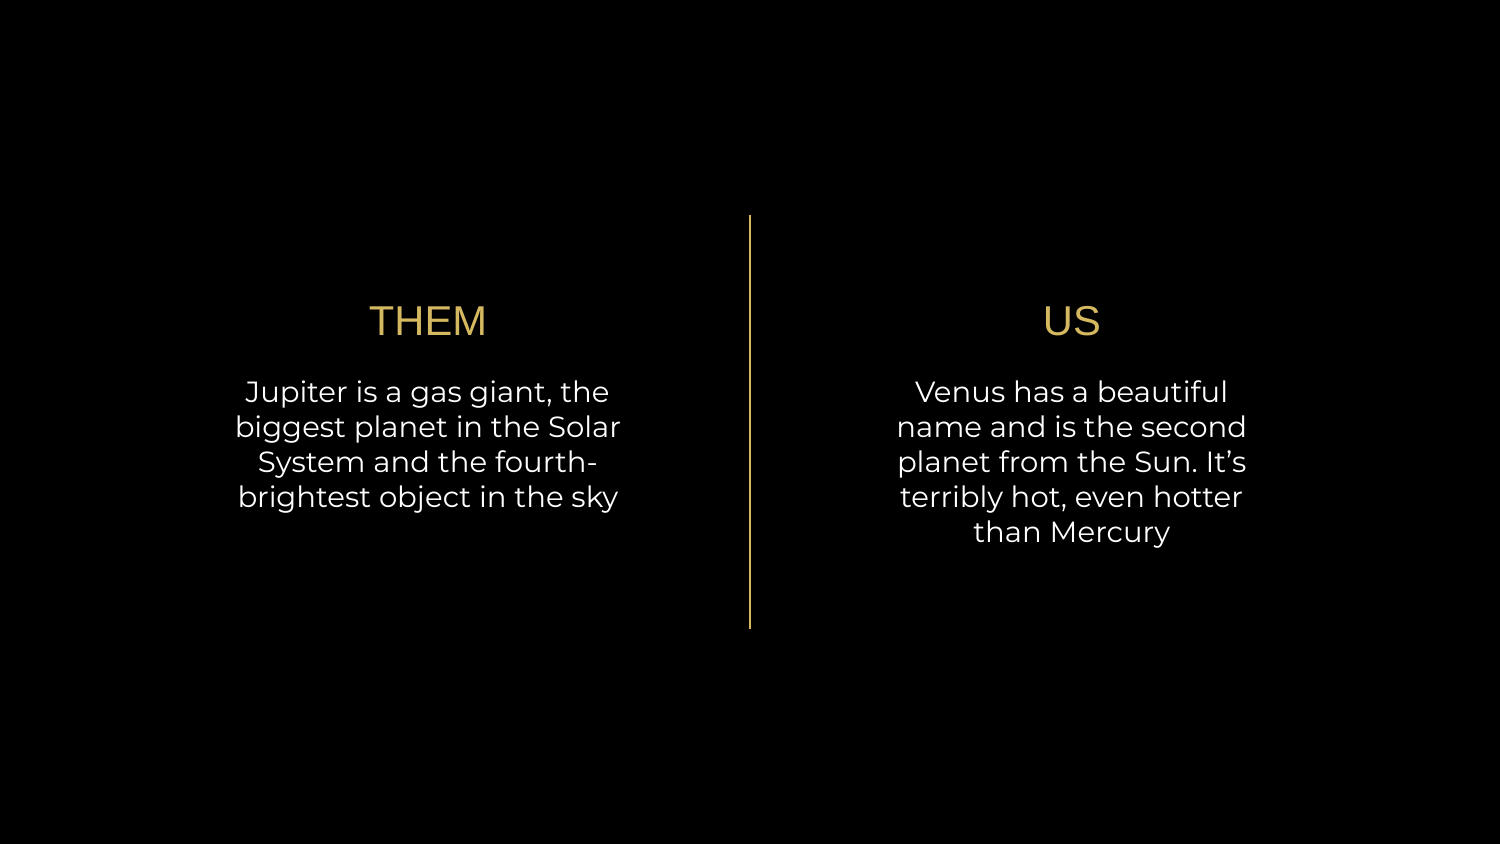

# THEM
US
Jupiter is a gas giant, the biggest planet in the Solar System and the fourth-brightest object in the sky
Venus has a beautiful name and is the second planet from the Sun. It’s
terribly hot, even hotter than Mercury